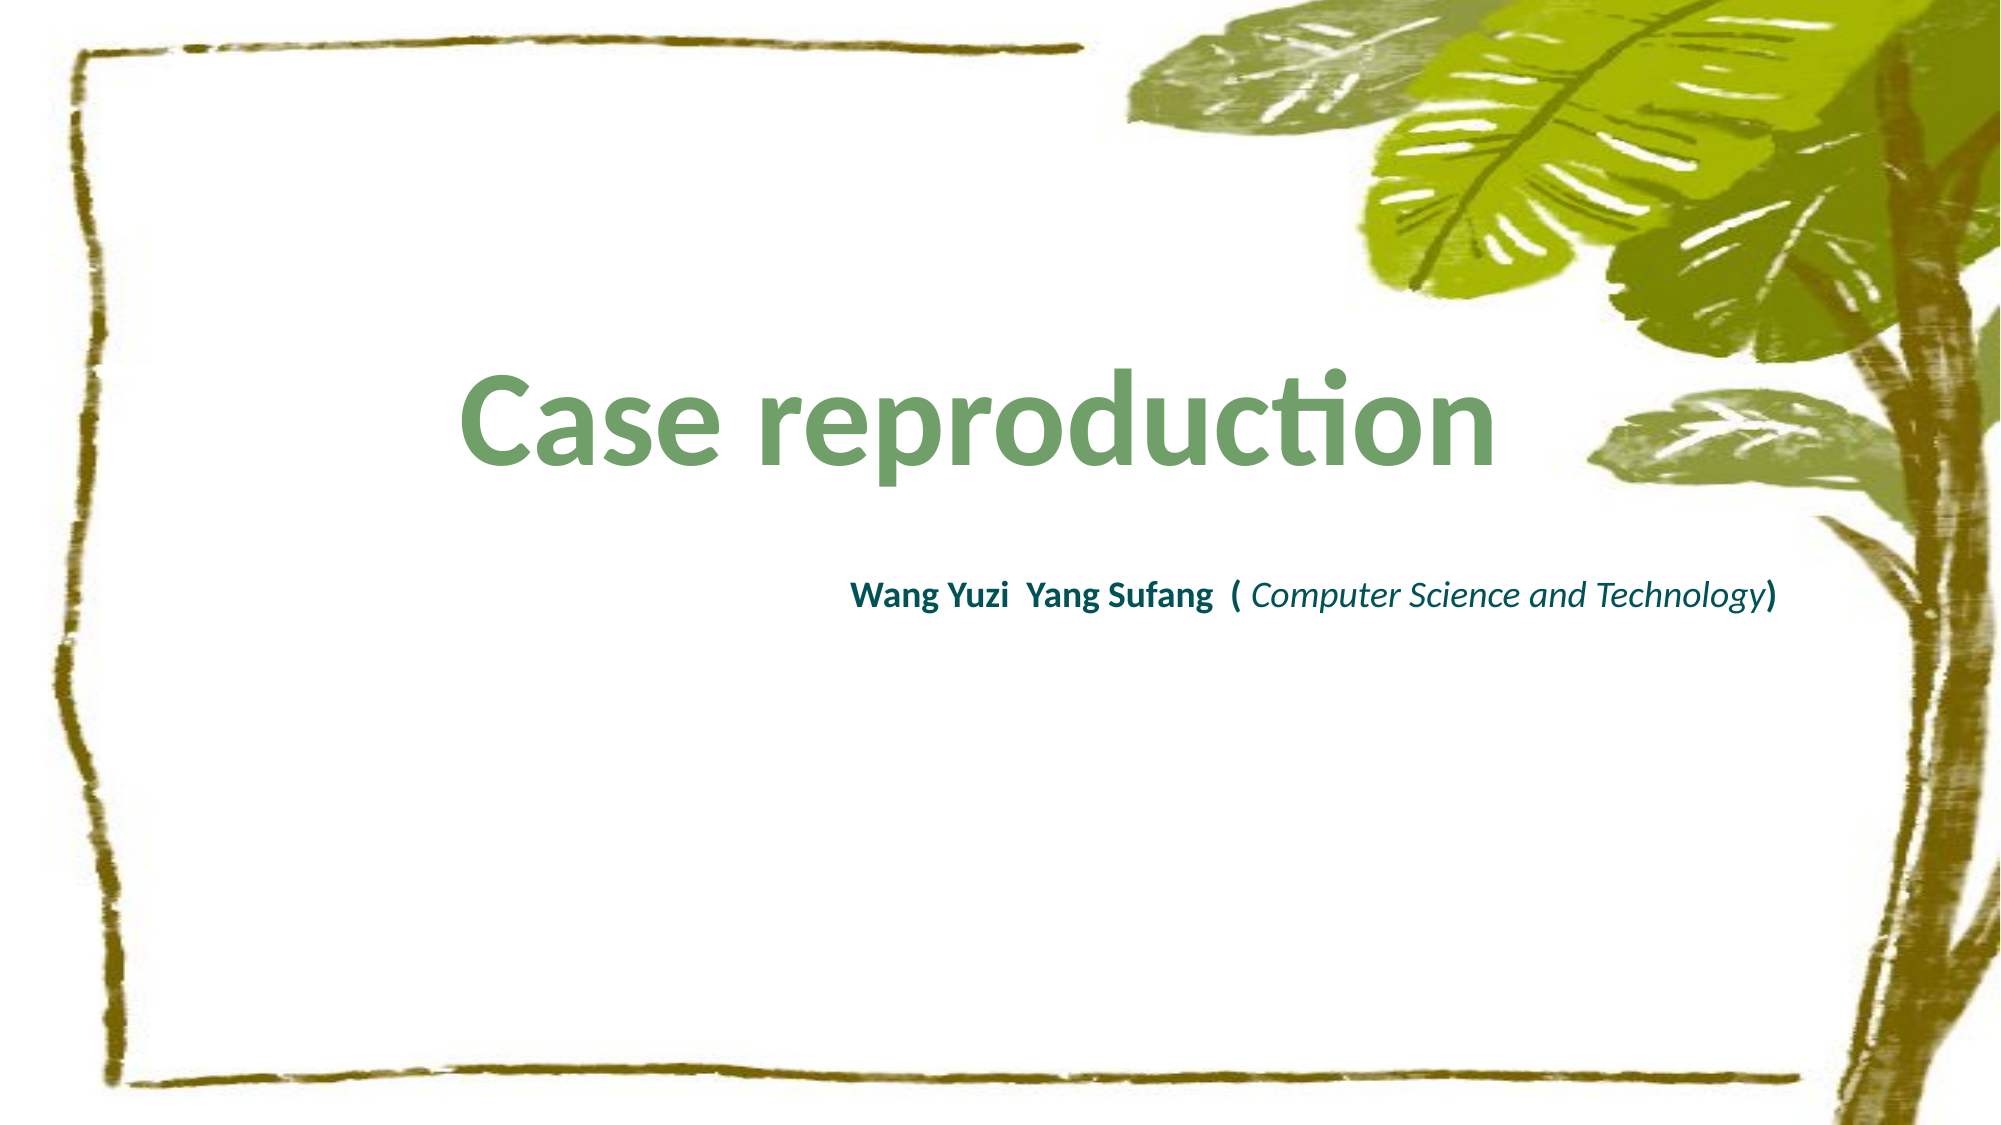

Case reproduction
Wang Yuzi  Yang Sufang  ( Computer Science and Technology)